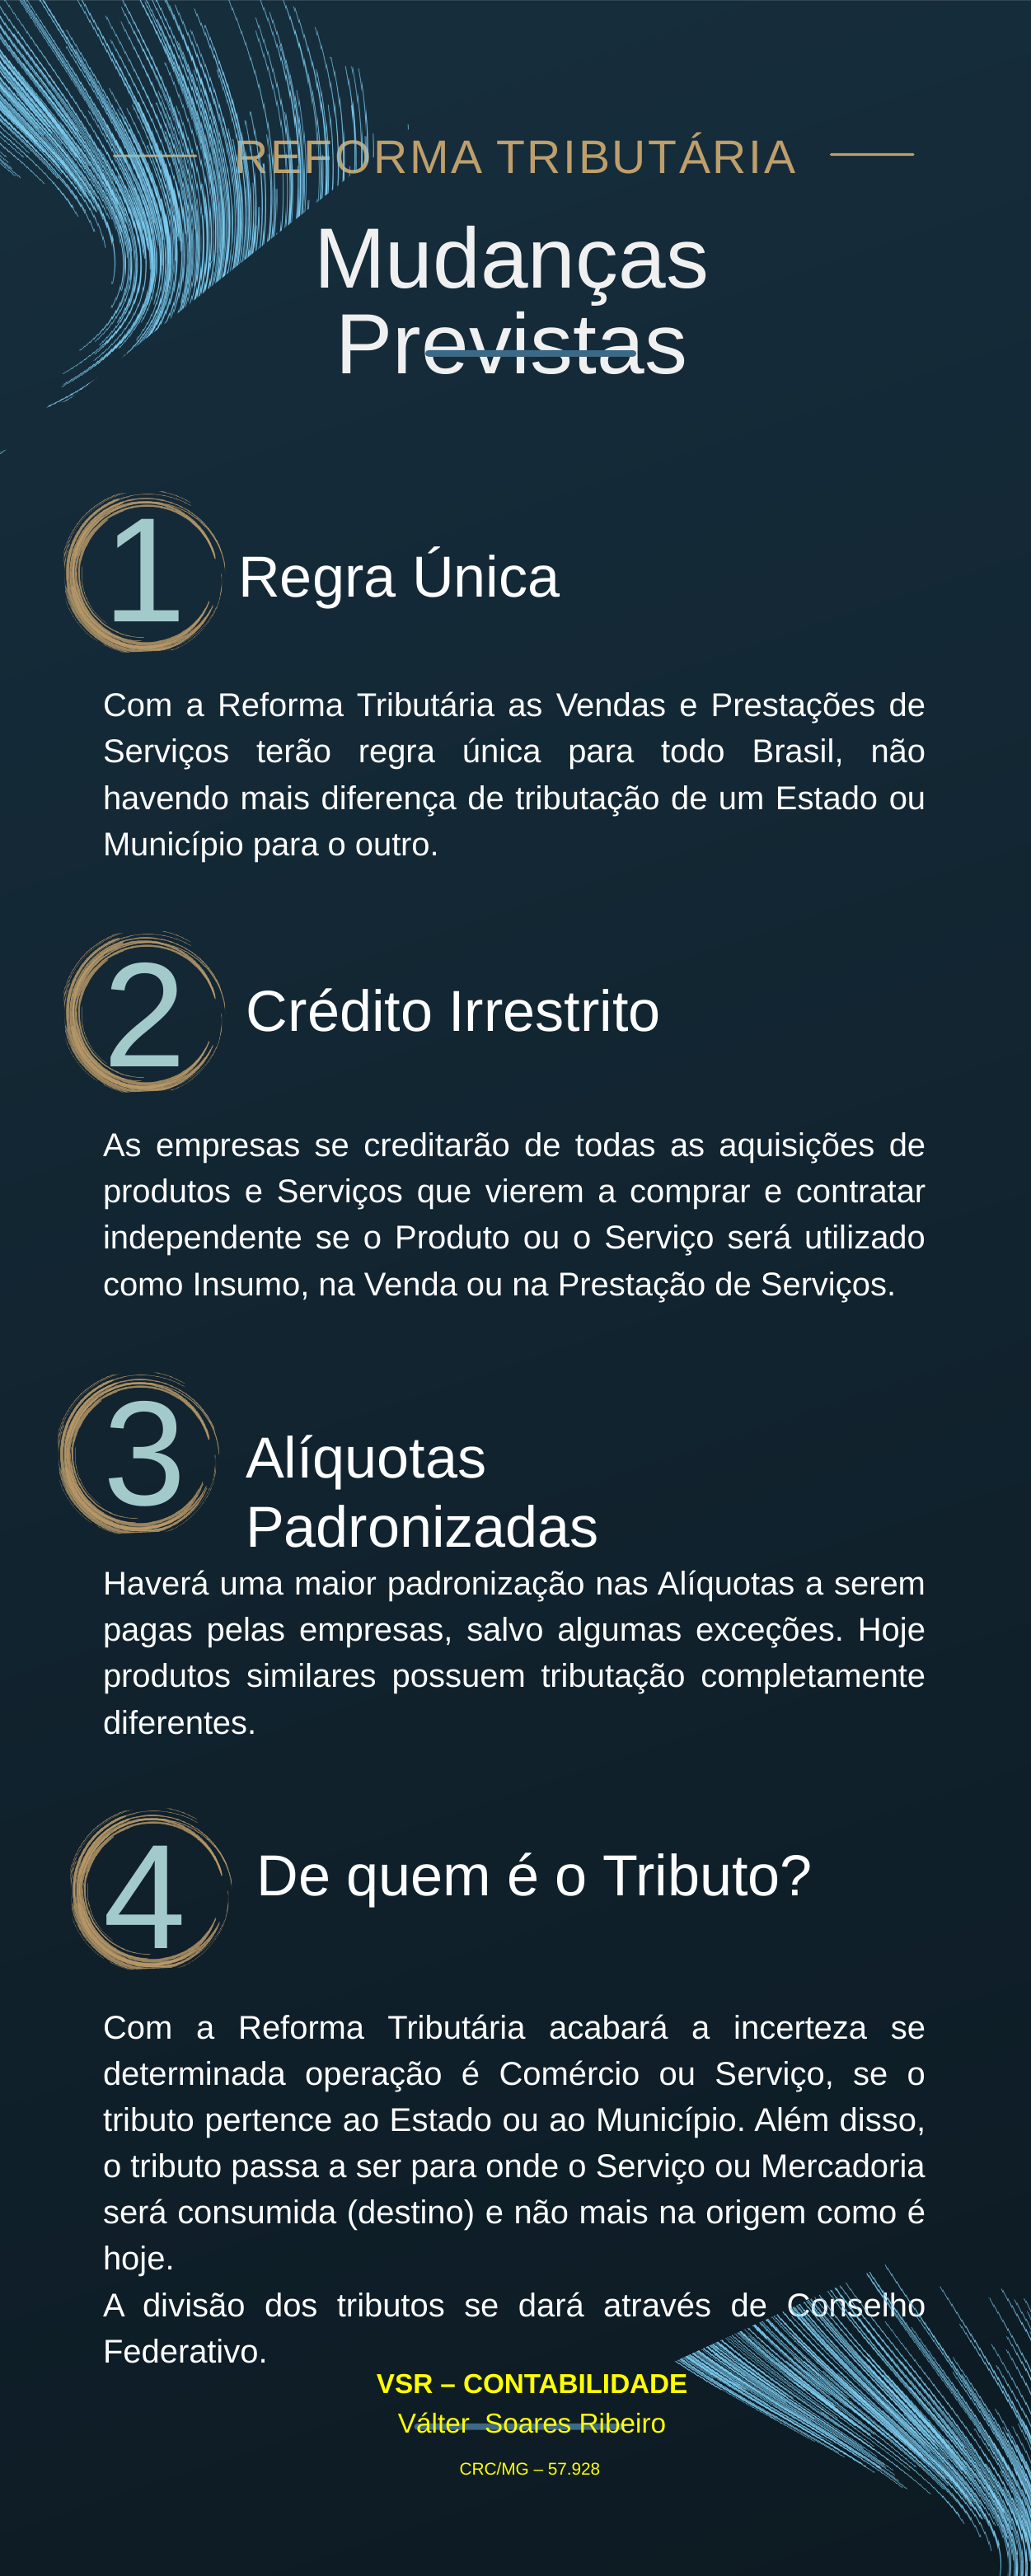

REFORMA TRIBUTÁRIA

Mudanças Previstas

1

Regra Única
Com a Reforma Tributária as Vendas e Prestações de Serviços terão regra única para todo Brasil, não havendo mais diferença de tributação de um Estado ou Município para o outro.
2

Crédito Irrestrito
As empresas se creditarão de todas as aquisições de produtos e Serviços que vierem a comprar e contratar independente se o Produto ou o Serviço será utilizado como Insumo, na Venda ou na Prestação de Serviços.
3

Alíquotas Padronizadas
Haverá uma maior padronização nas Alíquotas a serem pagas pelas empresas, salvo algumas exceções. Hoje produtos similares possuem tributação completamente diferentes.
4

De quem é o Tributo?
Com a Reforma Tributária acabará a incerteza se determinada operação é Comércio ou Serviço, se o tributo pertence ao Estado ou ao Município. Além disso, o tributo passa a ser para onde o Serviço ou Mercadoria será consumida (destino) e não mais na origem como é hoje.
A divisão dos tributos se dará através de Conselho Federativo.

VSR – CONTABILIDADE
Válter  Soares Ribeiro
CRC/MG – 57.928